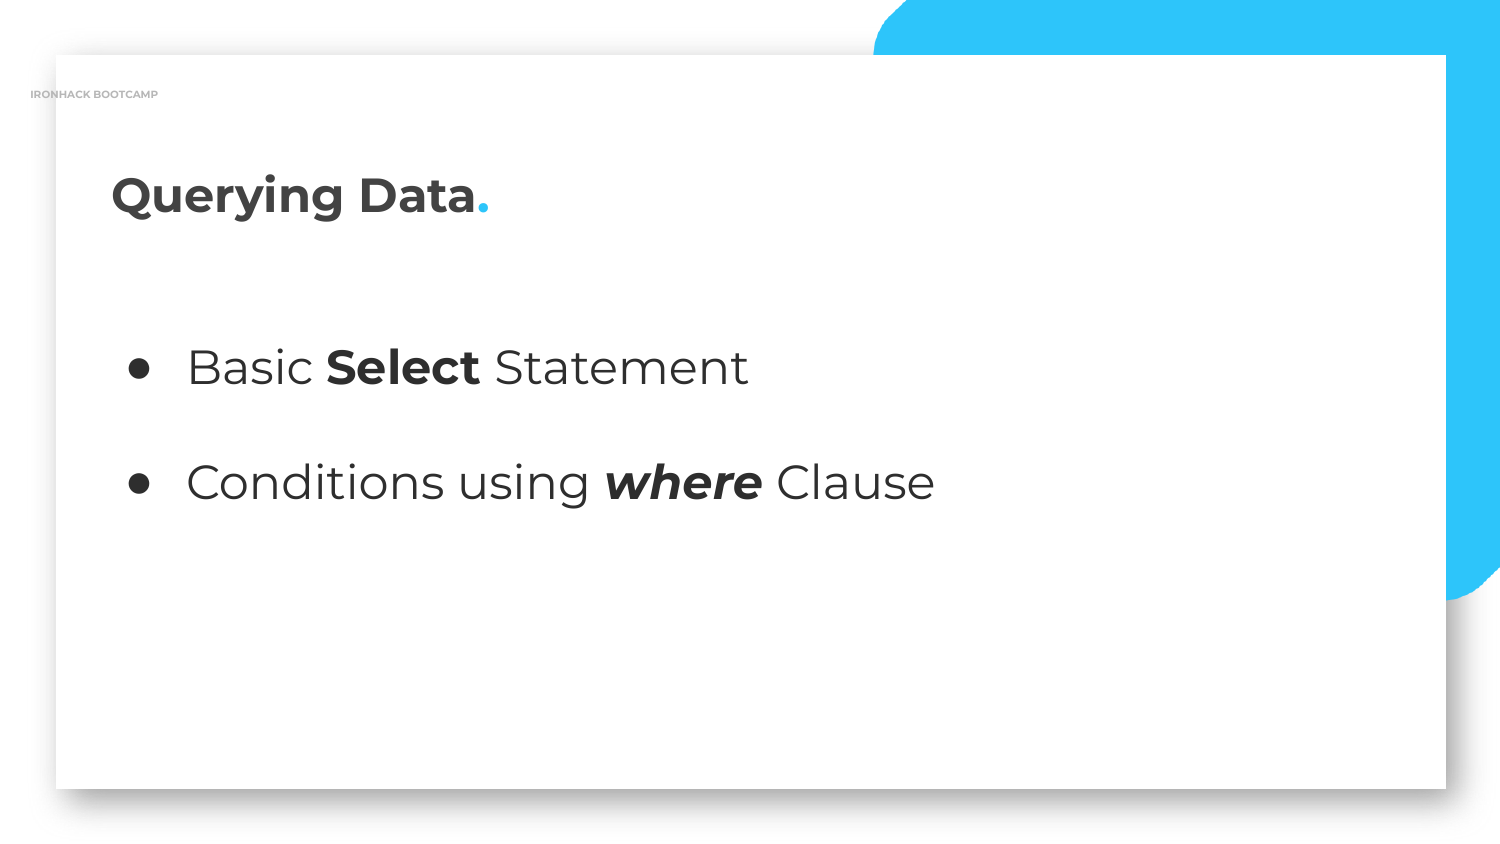

IRONHACK BOOTCAMP
Querying Data.

Basic Select Statement

Conditions using where Clause